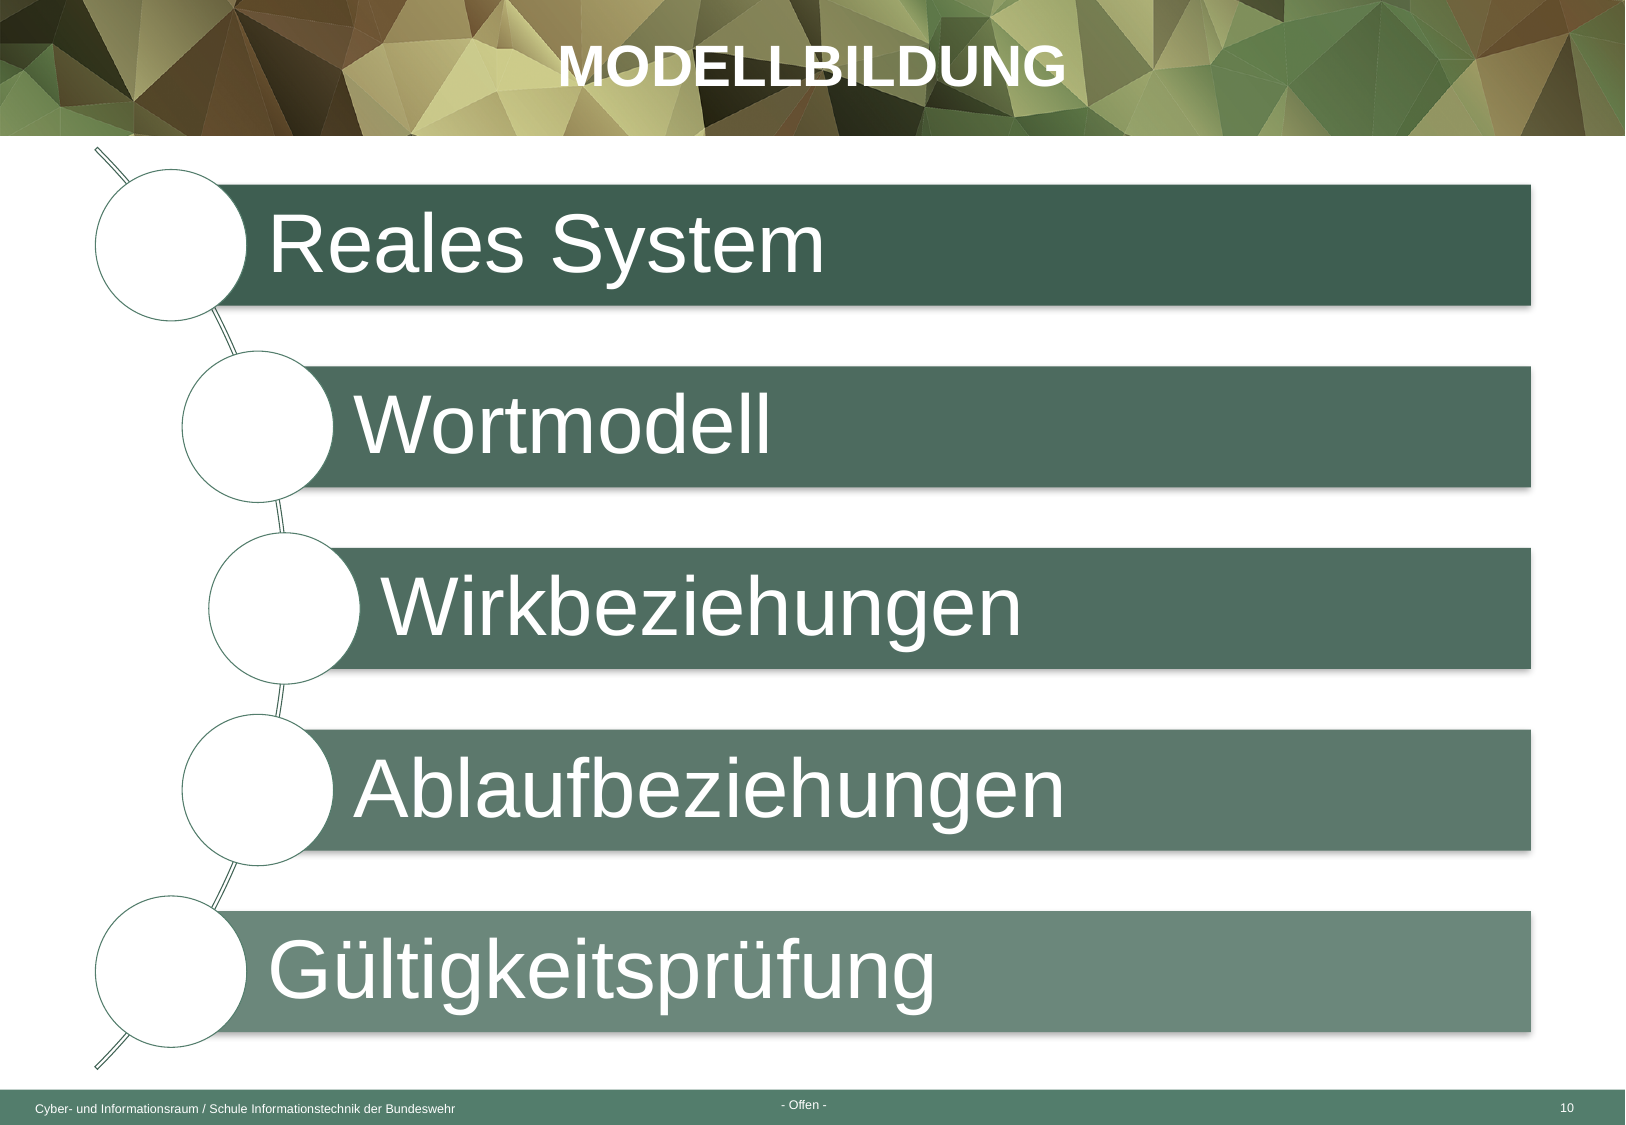

Modellbildung
Reales System
Wortmodell
Wirkbeziehungen
Ablaufbeziehungen
Gültigkeitsprüfung
10